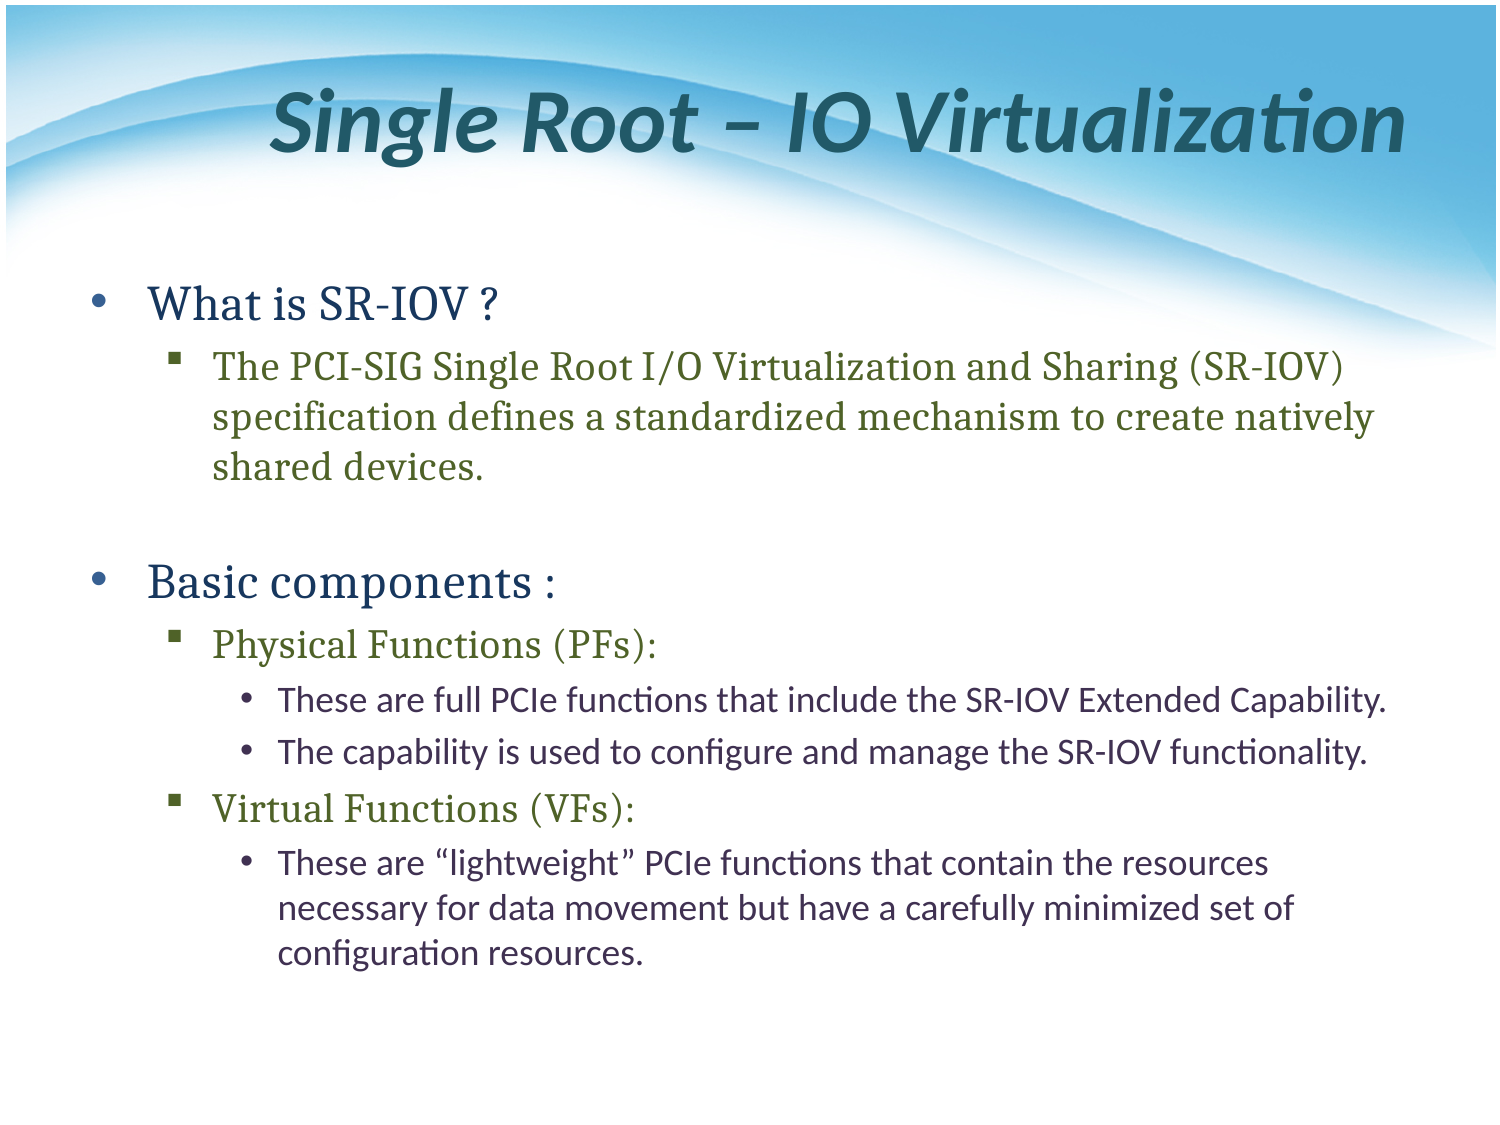

# Single Root – IO Virtualization
What is SR-IOV ?
The PCI-SIG Single Root I/O Virtualization and Sharing (SR-IOV) specification defines a standardized mechanism to create natively shared devices.
Basic components :
Physical Functions (PFs):
These are full PCIe functions that include the SR-IOV Extended Capability.
The capability is used to configure and manage the SR-IOV functionality.
Virtual Functions (VFs):
These are “lightweight” PCIe functions that contain the resources necessary for data movement but have a carefully minimized set of configuration resources.